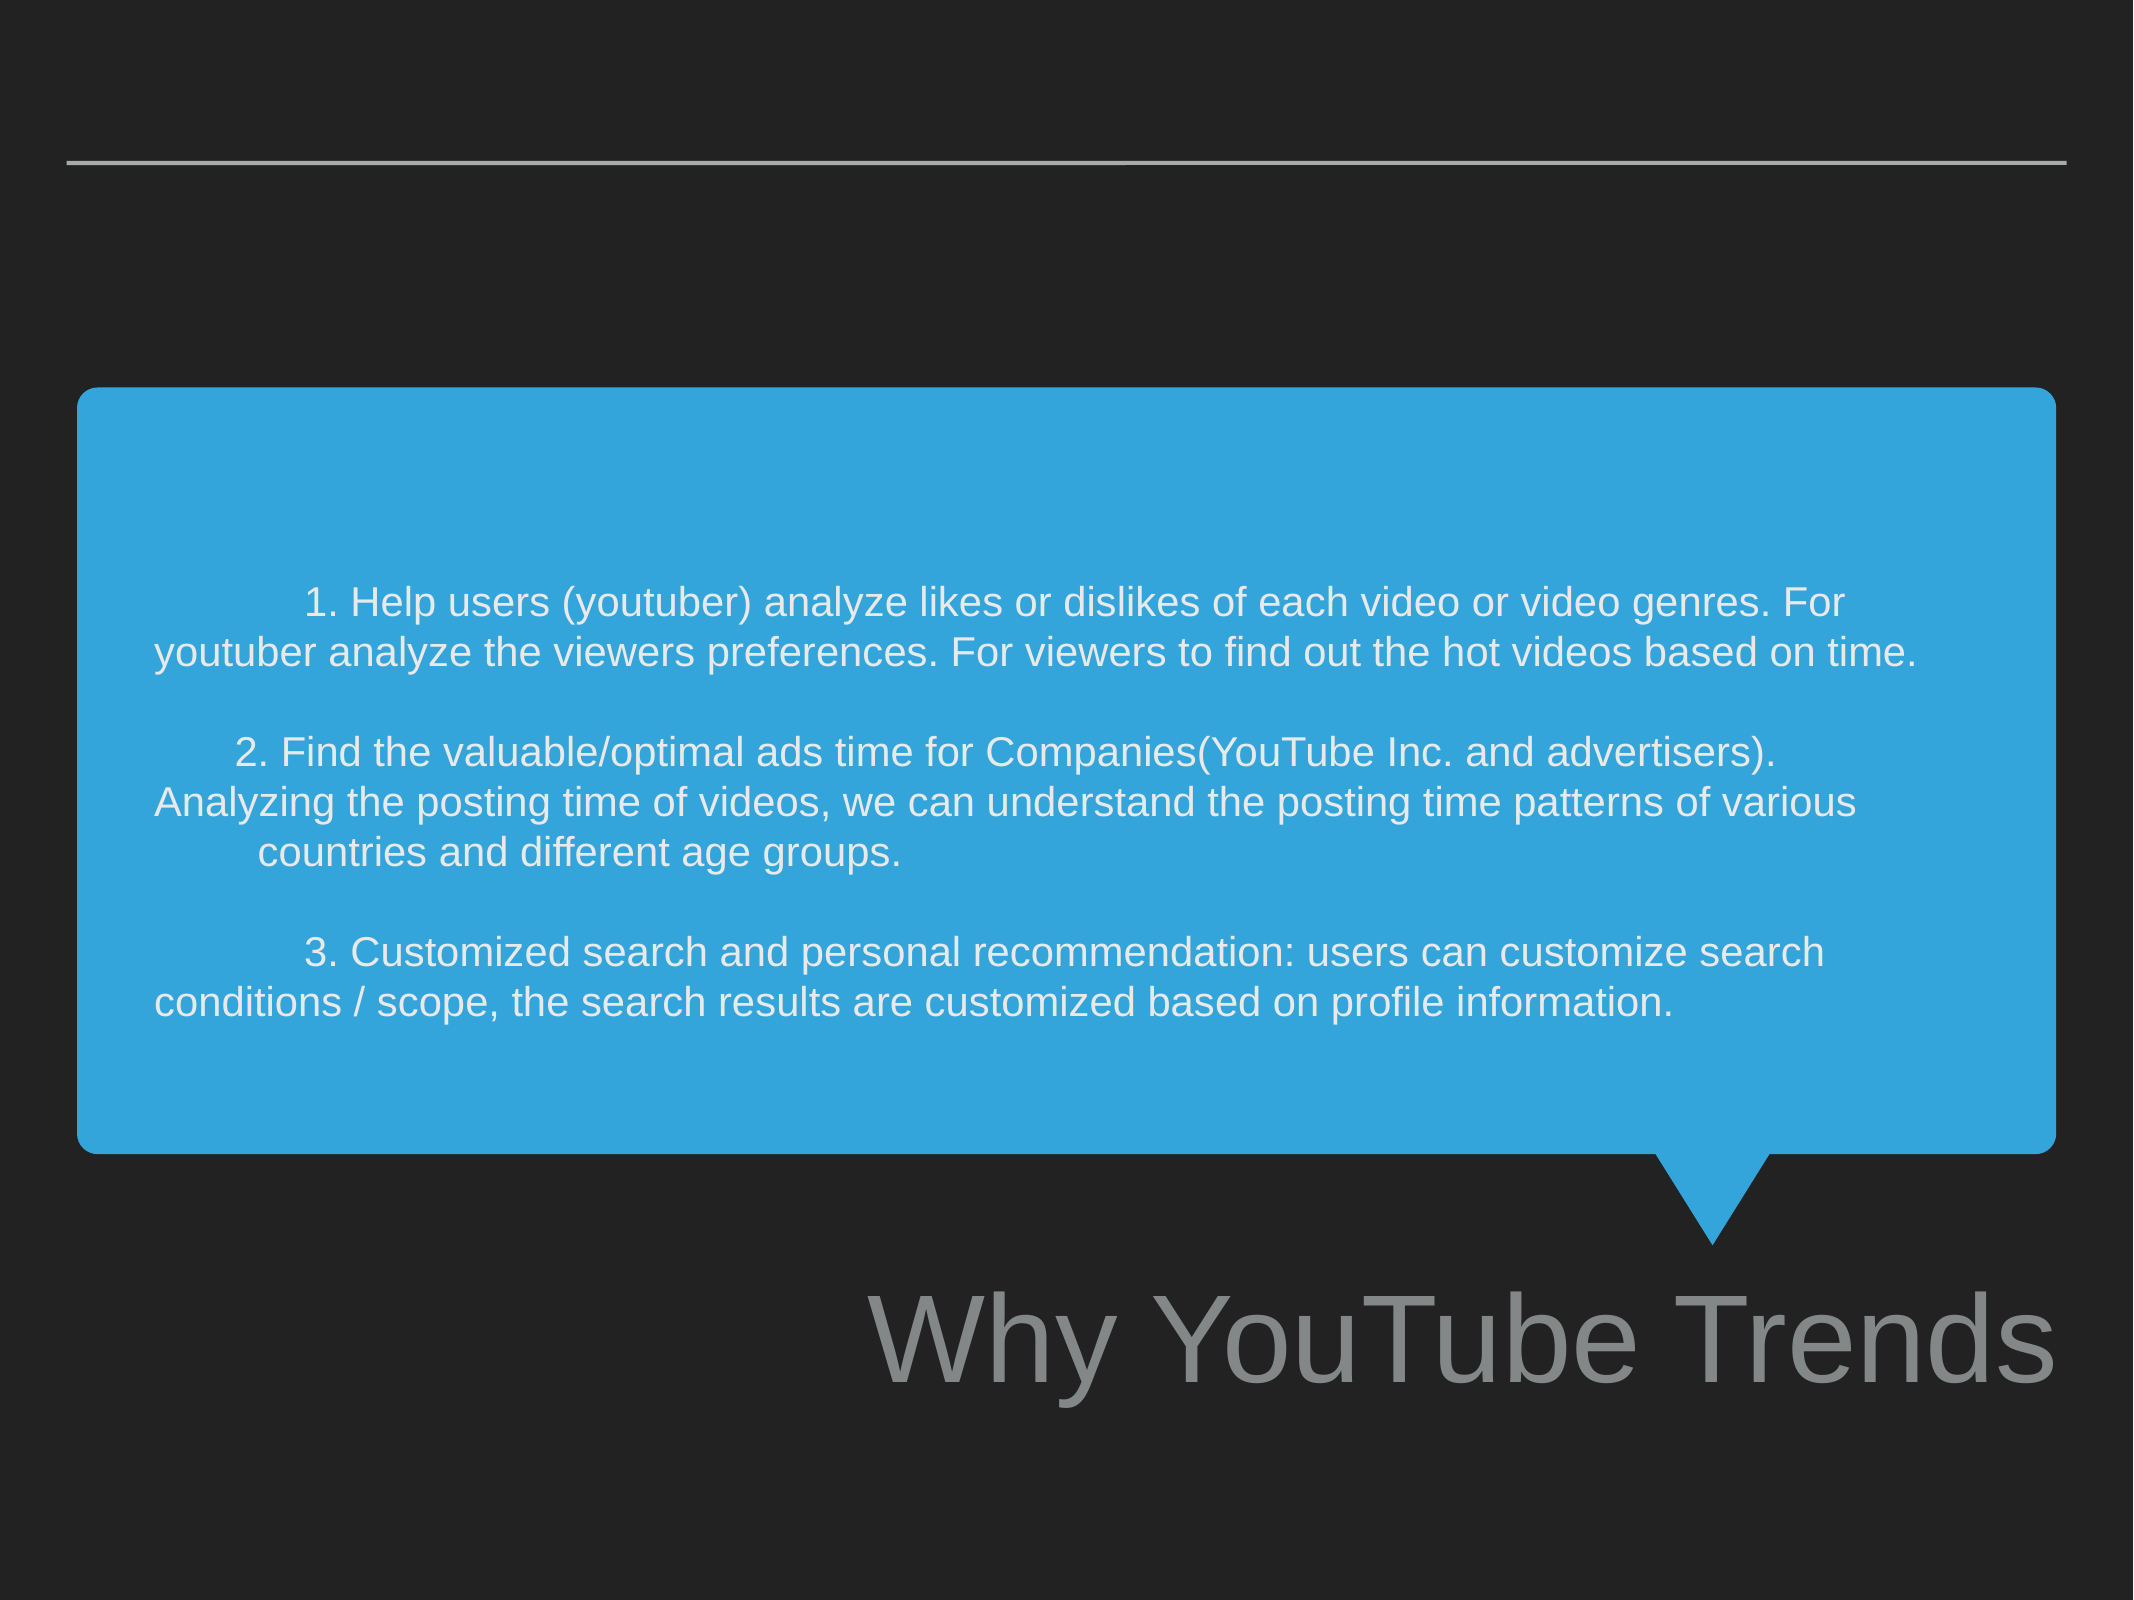

1. Help users (youtuber) analyze likes or dislikes of each video or video genres. For youtuber analyze the viewers preferences. For viewers to find out the hot videos based on time.
       2. Find the valuable/optimal ads time for Companies(YouTube Inc. and advertisers). Analyzing the posting time of videos, we can understand the posting time patterns of various               countries and different age groups.
	3. Customized search and personal recommendation: users can customize search conditions / scope, the search results are customized based on profile information.
Why YouTube Trends